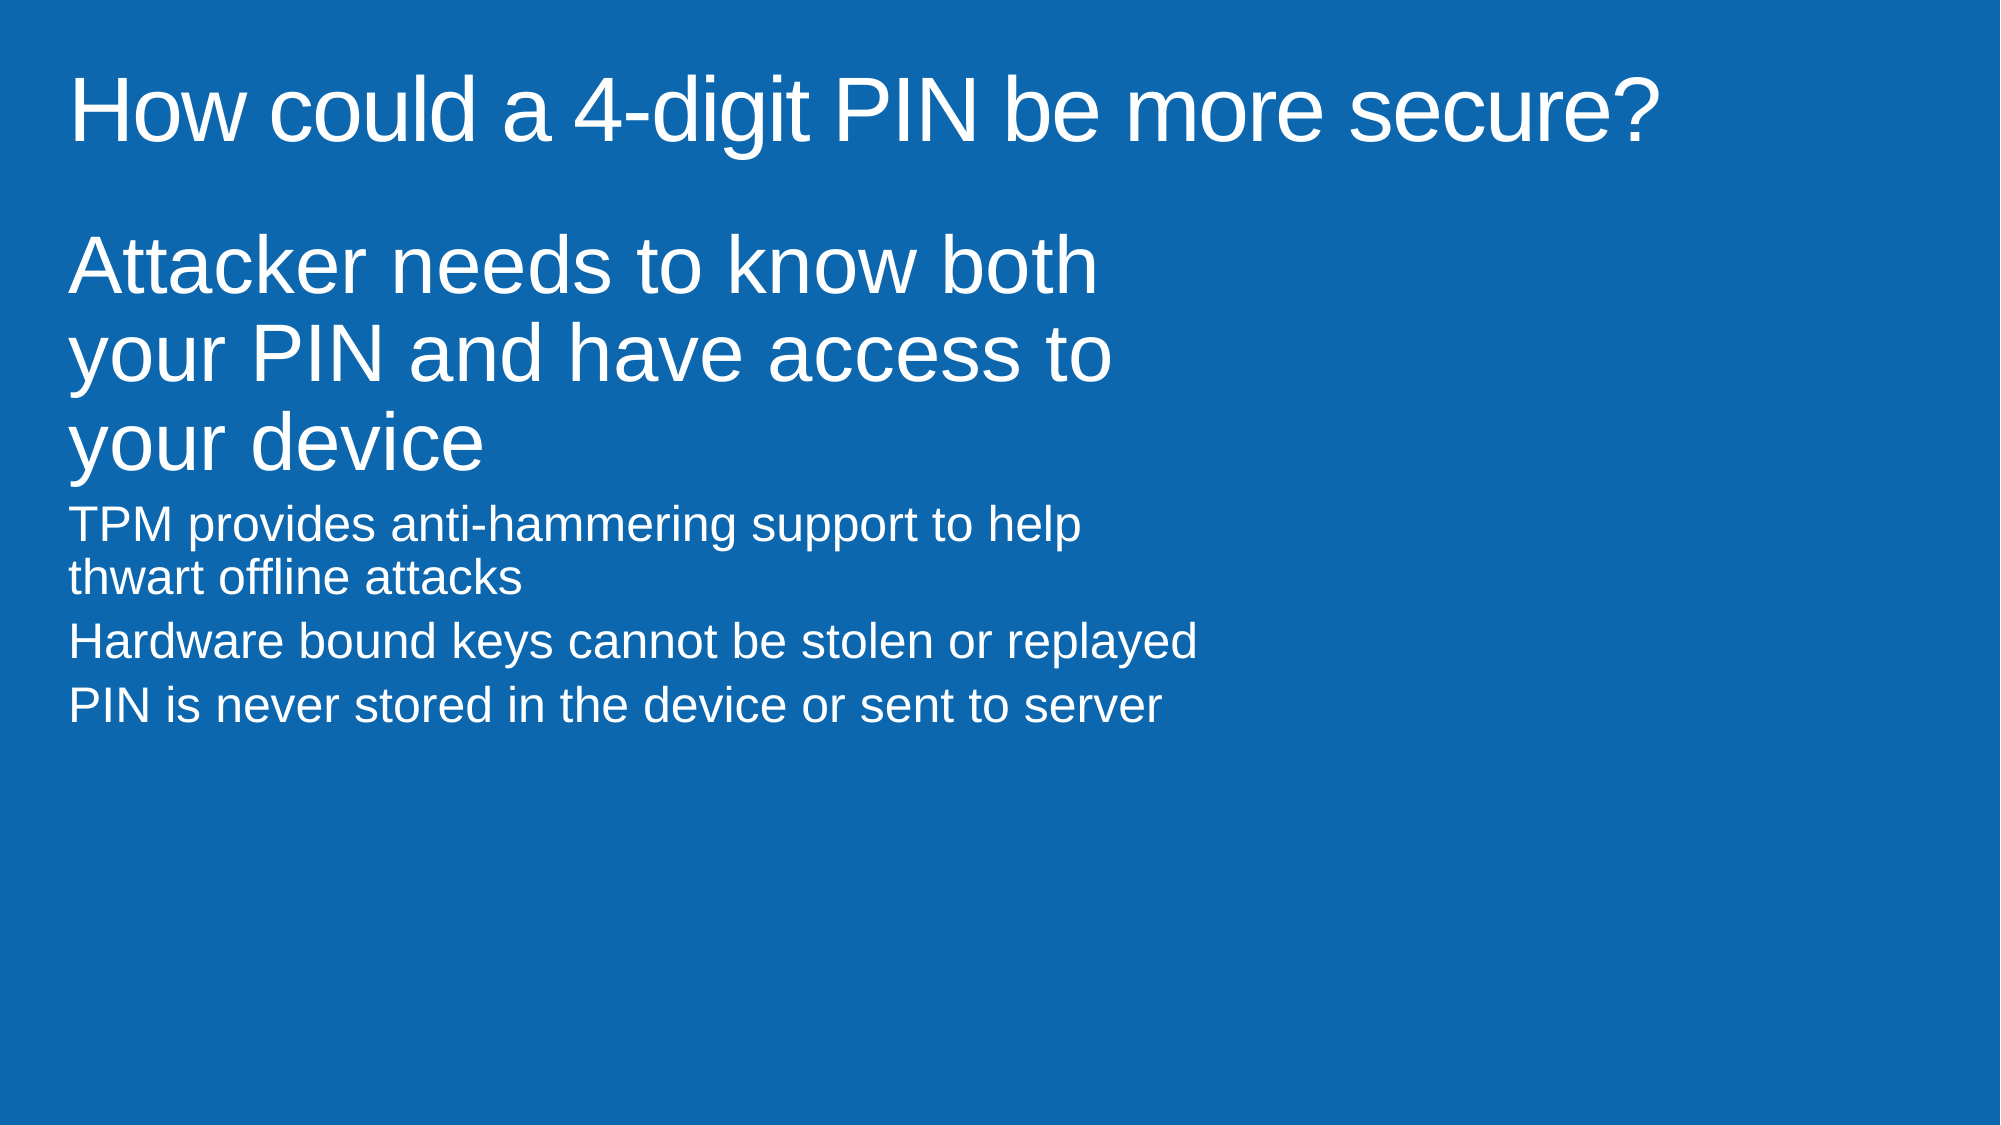

# How could a 4-digit PIN be more secure?
Attacker needs to know both your PIN and have access to your device
TPM provides anti-hammering support to help thwart offline attacks
Hardware bound keys cannot be stolen or replayed
PIN is never stored in the device or sent to server